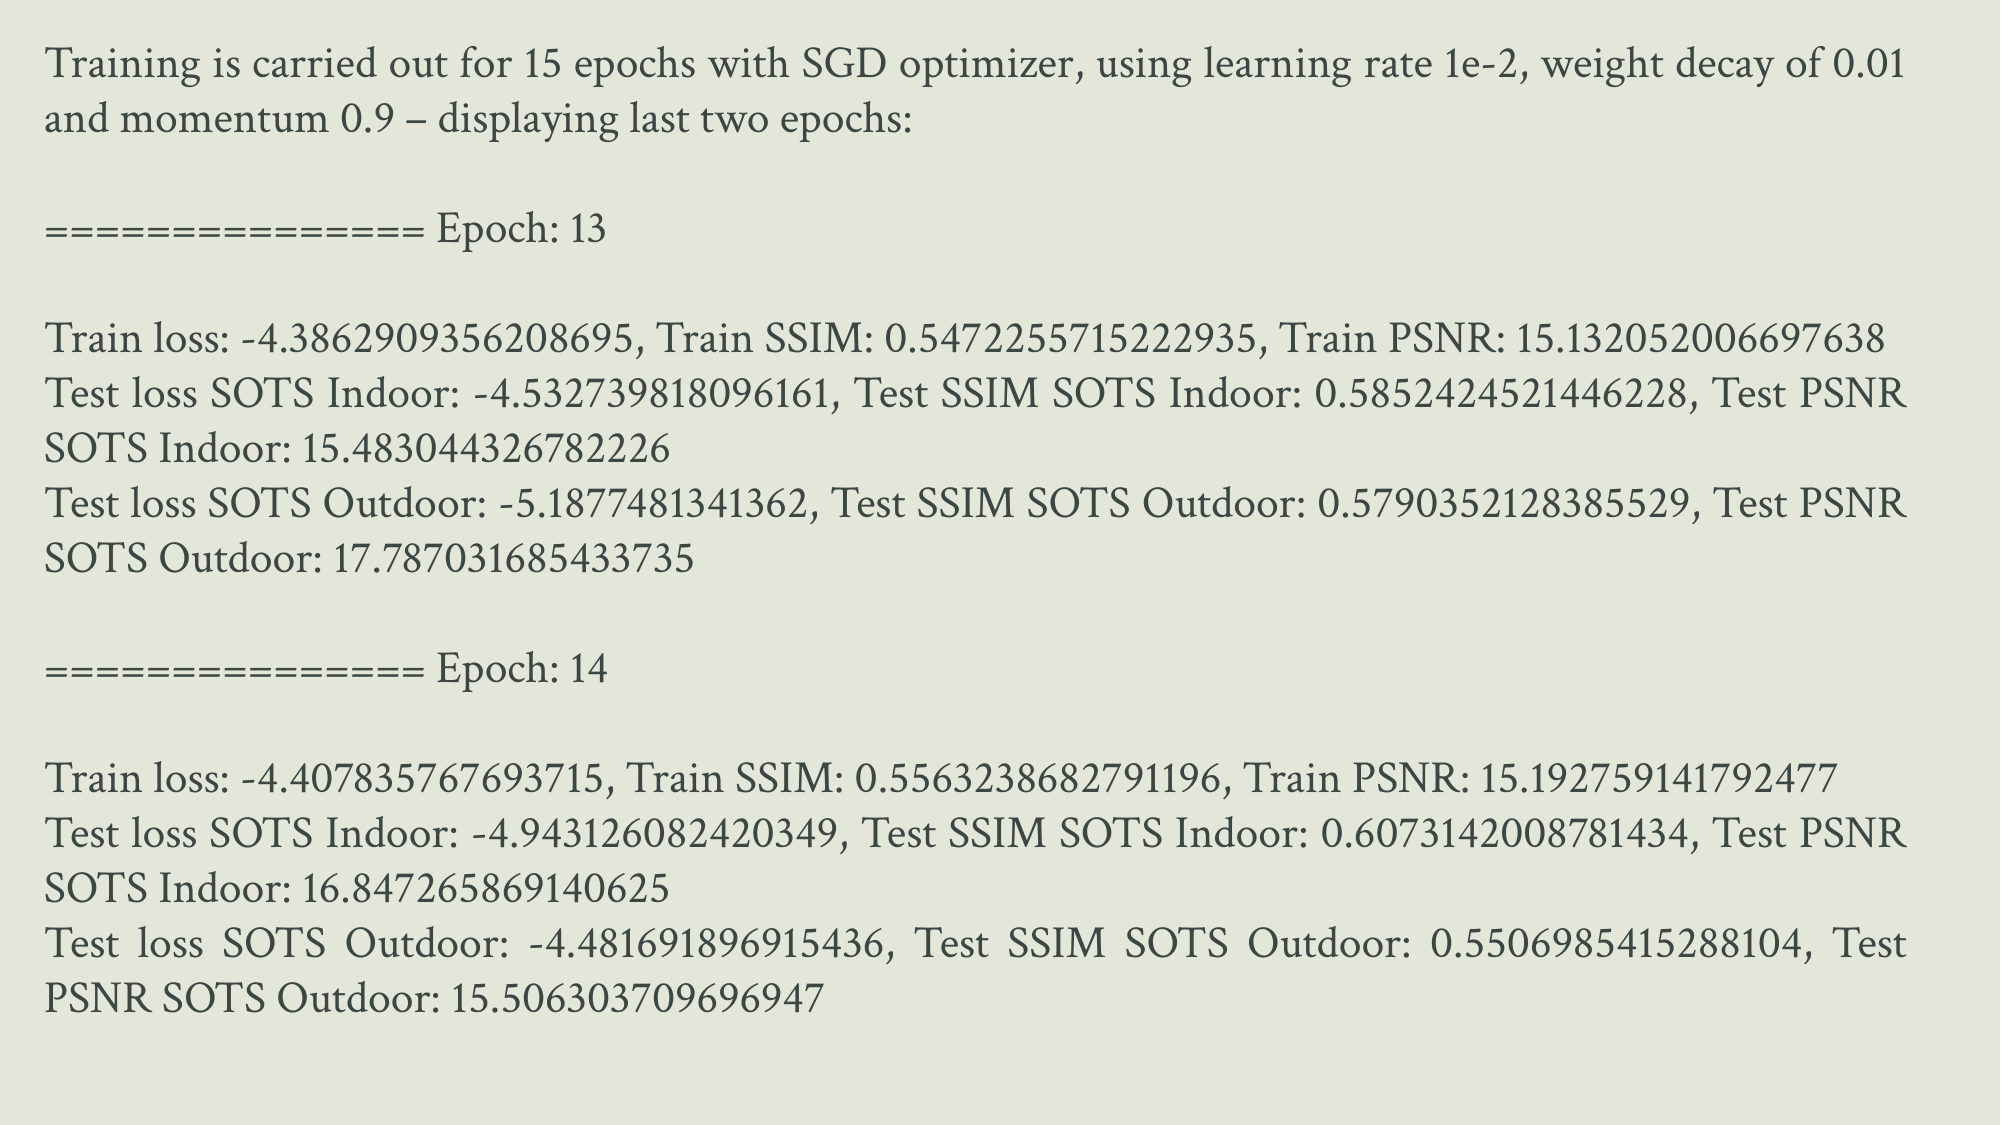

Training is carried out for 15 epochs with SGD optimizer, using learning rate 1e-2, weight decay of 0.01 and momentum 0.9 – displaying last two epochs:

=============== Epoch: 13

Train loss: -4.3862909356208695, Train SSIM: 0.5472255715222935, Train PSNR: 15.132052006697638
Test loss SOTS Indoor: -4.532739818096161, Test SSIM SOTS Indoor: 0.5852424521446228, Test PSNR SOTS Indoor: 15.483044326782226
Test loss SOTS Outdoor: -5.1877481341362, Test SSIM SOTS Outdoor: 0.5790352128385529, Test PSNR SOTS Outdoor: 17.787031685433735

=============== Epoch: 14

Train loss: -4.407835767693715, Train SSIM: 0.5563238682791196, Train PSNR: 15.192759141792477
Test loss SOTS Indoor: -4.943126082420349, Test SSIM SOTS Indoor: 0.6073142008781434, Test PSNR SOTS Indoor: 16.847265869140625
Test loss SOTS Outdoor: -4.481691896915436, Test SSIM SOTS Outdoor: 0.5506985415288104, Test PSNR SOTS Outdoor: 15.506303709696947